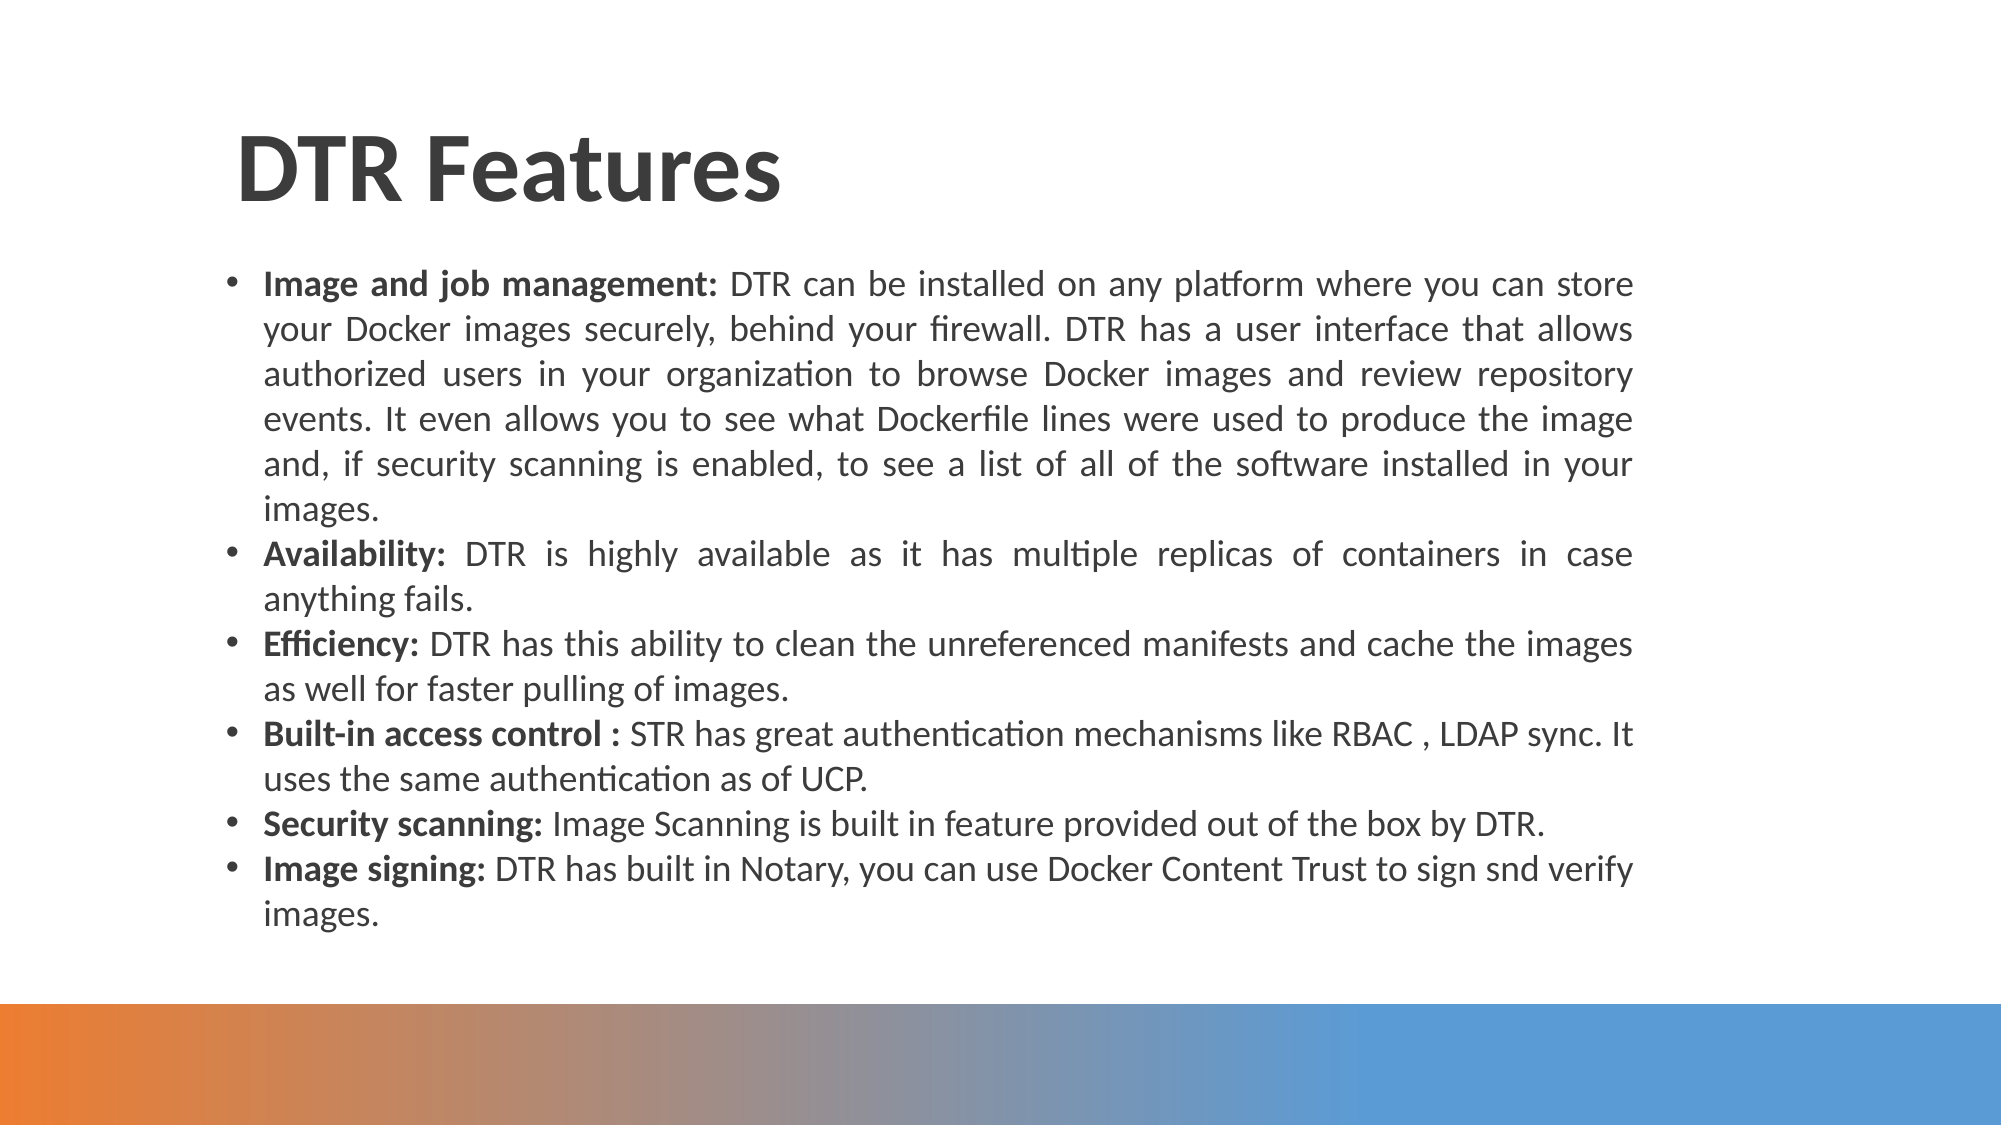

DTR Features
Image and job management: DTR can be installed on any platform where you can store your Docker images securely, behind your firewall. DTR has a user interface that allows authorized users in your organization to browse Docker images and review repository events. It even allows you to see what Dockerfile lines were used to produce the image and, if security scanning is enabled, to see a list of all of the software installed in your images.
Availability: DTR is highly available as it has multiple replicas of containers in case anything fails.
Efficiency: DTR has this ability to clean the unreferenced manifests and cache the images as well for faster pulling of images.
Built-in access control : STR has great authentication mechanisms like RBAC , LDAP sync. It uses the same authentication as of UCP.
Security scanning: Image Scanning is built in feature provided out of the box by DTR.
Image signing: DTR has built in Notary, you can use Docker Content Trust to sign snd verify images.